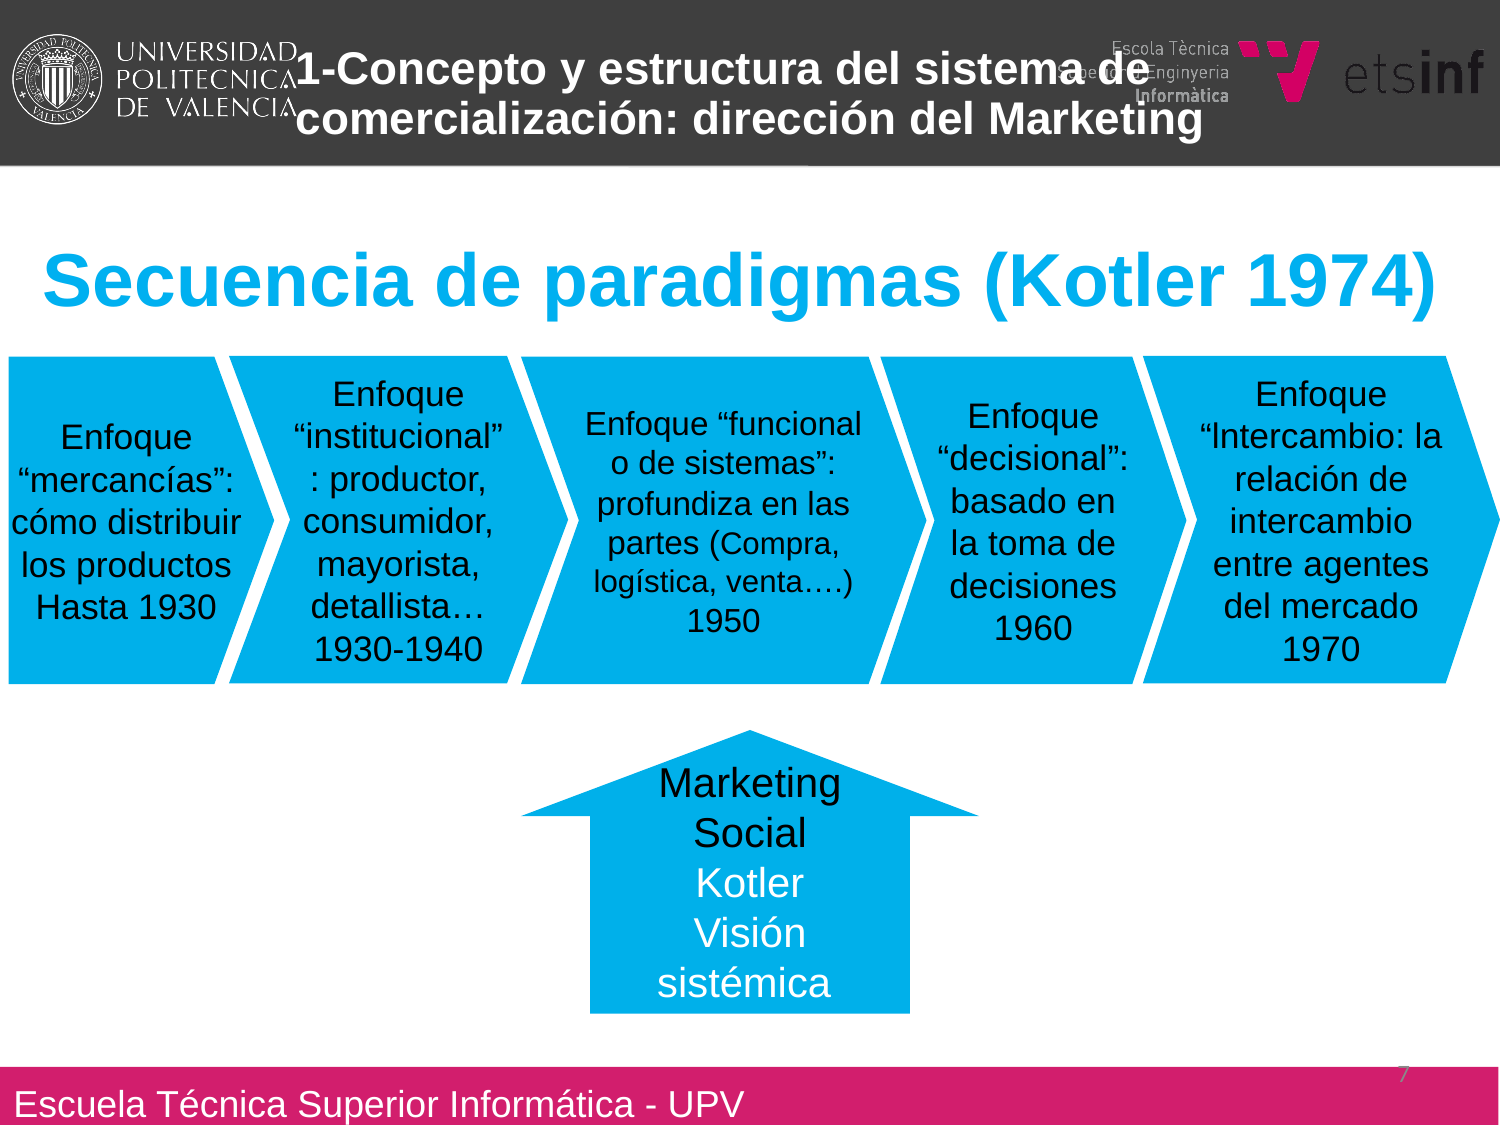

1-Concepto y estructura del sistema de comercialización: dirección del Marketing
Secuencia de paradigmas (Kotler 1974)
Enfoque “lntercambio: la relación de intercambio entre agentes del mercado
1970
Enfoque “institucional”: productor, consumidor, mayorista, detallista…
1930-1940
Enfoque “funcional o de sistemas”: profundiza en las partes (Compra, logística, venta….)
1950
Enfoque “mercancías”: cómo distribuir los productos
Hasta 1930
Enfoque “decisional”: basado en la toma de decisiones
1960
Marketing Social
Kotler
Visión sistémica
7